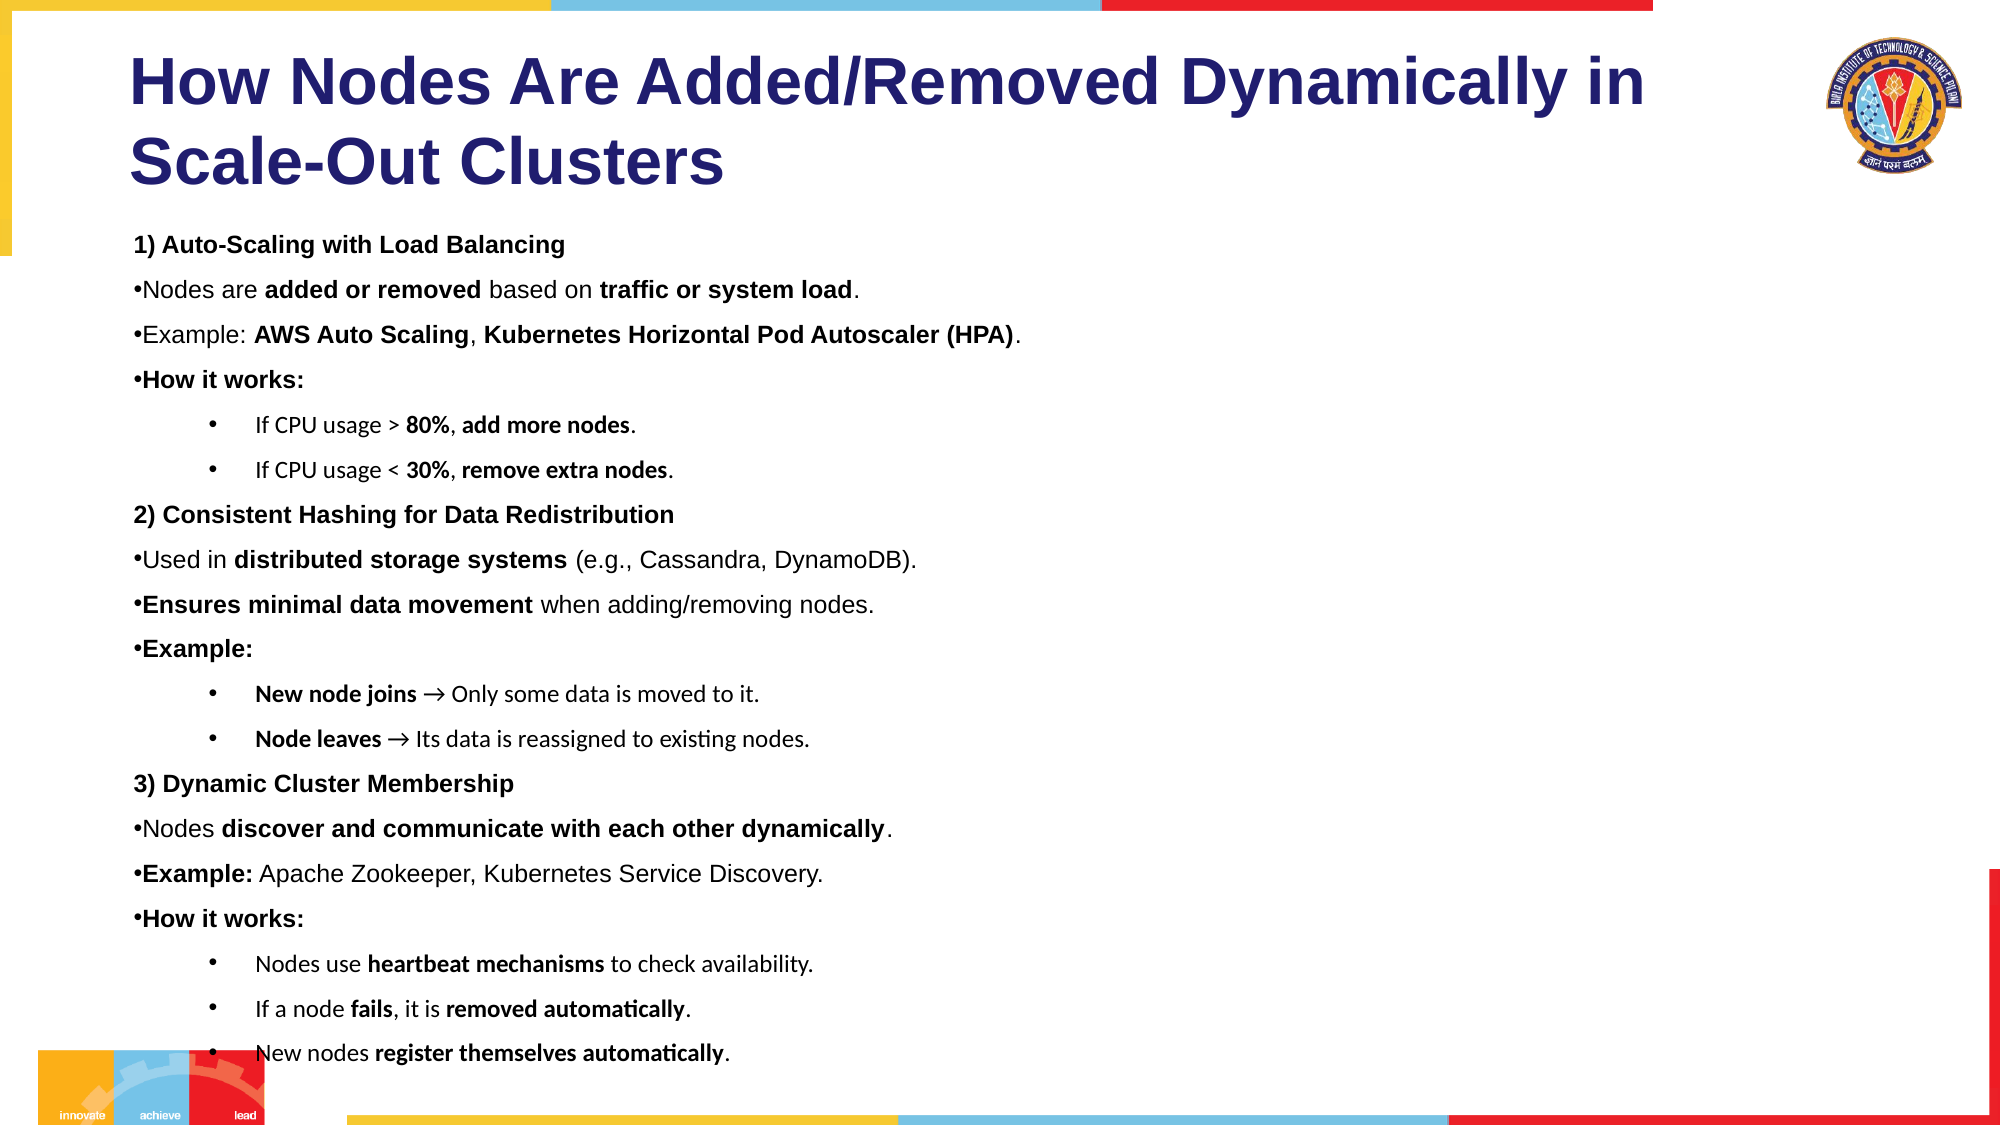

# How Nodes Are Added/Removed Dynamically in Scale-Out Clusters
1) Auto-Scaling with Load Balancing
Nodes are added or removed based on traffic or system load.
Example: AWS Auto Scaling, Kubernetes Horizontal Pod Autoscaler (HPA).
How it works:
If CPU usage > 80%, add more nodes.
If CPU usage < 30%, remove extra nodes.
2) Consistent Hashing for Data Redistribution
Used in distributed storage systems (e.g., Cassandra, DynamoDB).
Ensures minimal data movement when adding/removing nodes.
Example:
New node joins → Only some data is moved to it.
Node leaves → Its data is reassigned to existing nodes.
3) Dynamic Cluster Membership
Nodes discover and communicate with each other dynamically.
Example: Apache Zookeeper, Kubernetes Service Discovery.
How it works:
Nodes use heartbeat mechanisms to check availability.
If a node fails, it is removed automatically.
New nodes register themselves automatically.